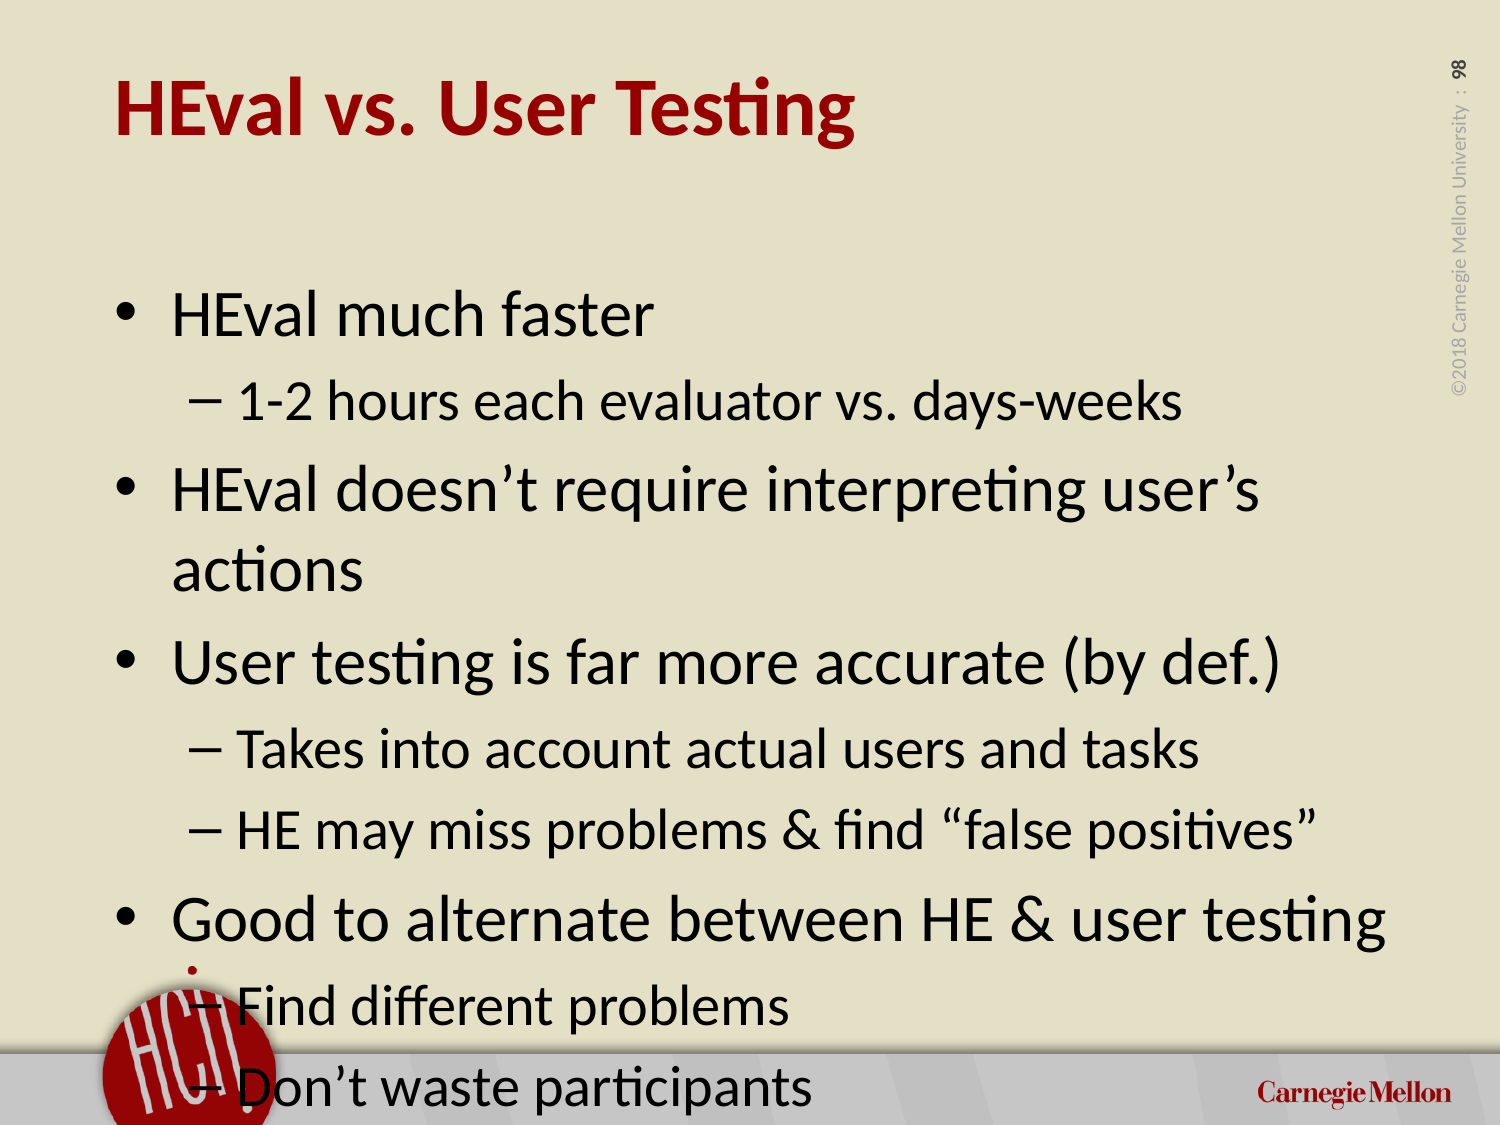

# HEval vs. User Testing
HEval much faster
1-2 hours each evaluator vs. days-weeks
HEval doesn’t require interpreting user’s actions
User testing is far more accurate (by def.)
Takes into account actual users and tasks
HE may miss problems & find “false positives”
Good to alternate between HE & user testing
Find different problems
Don’t waste participants